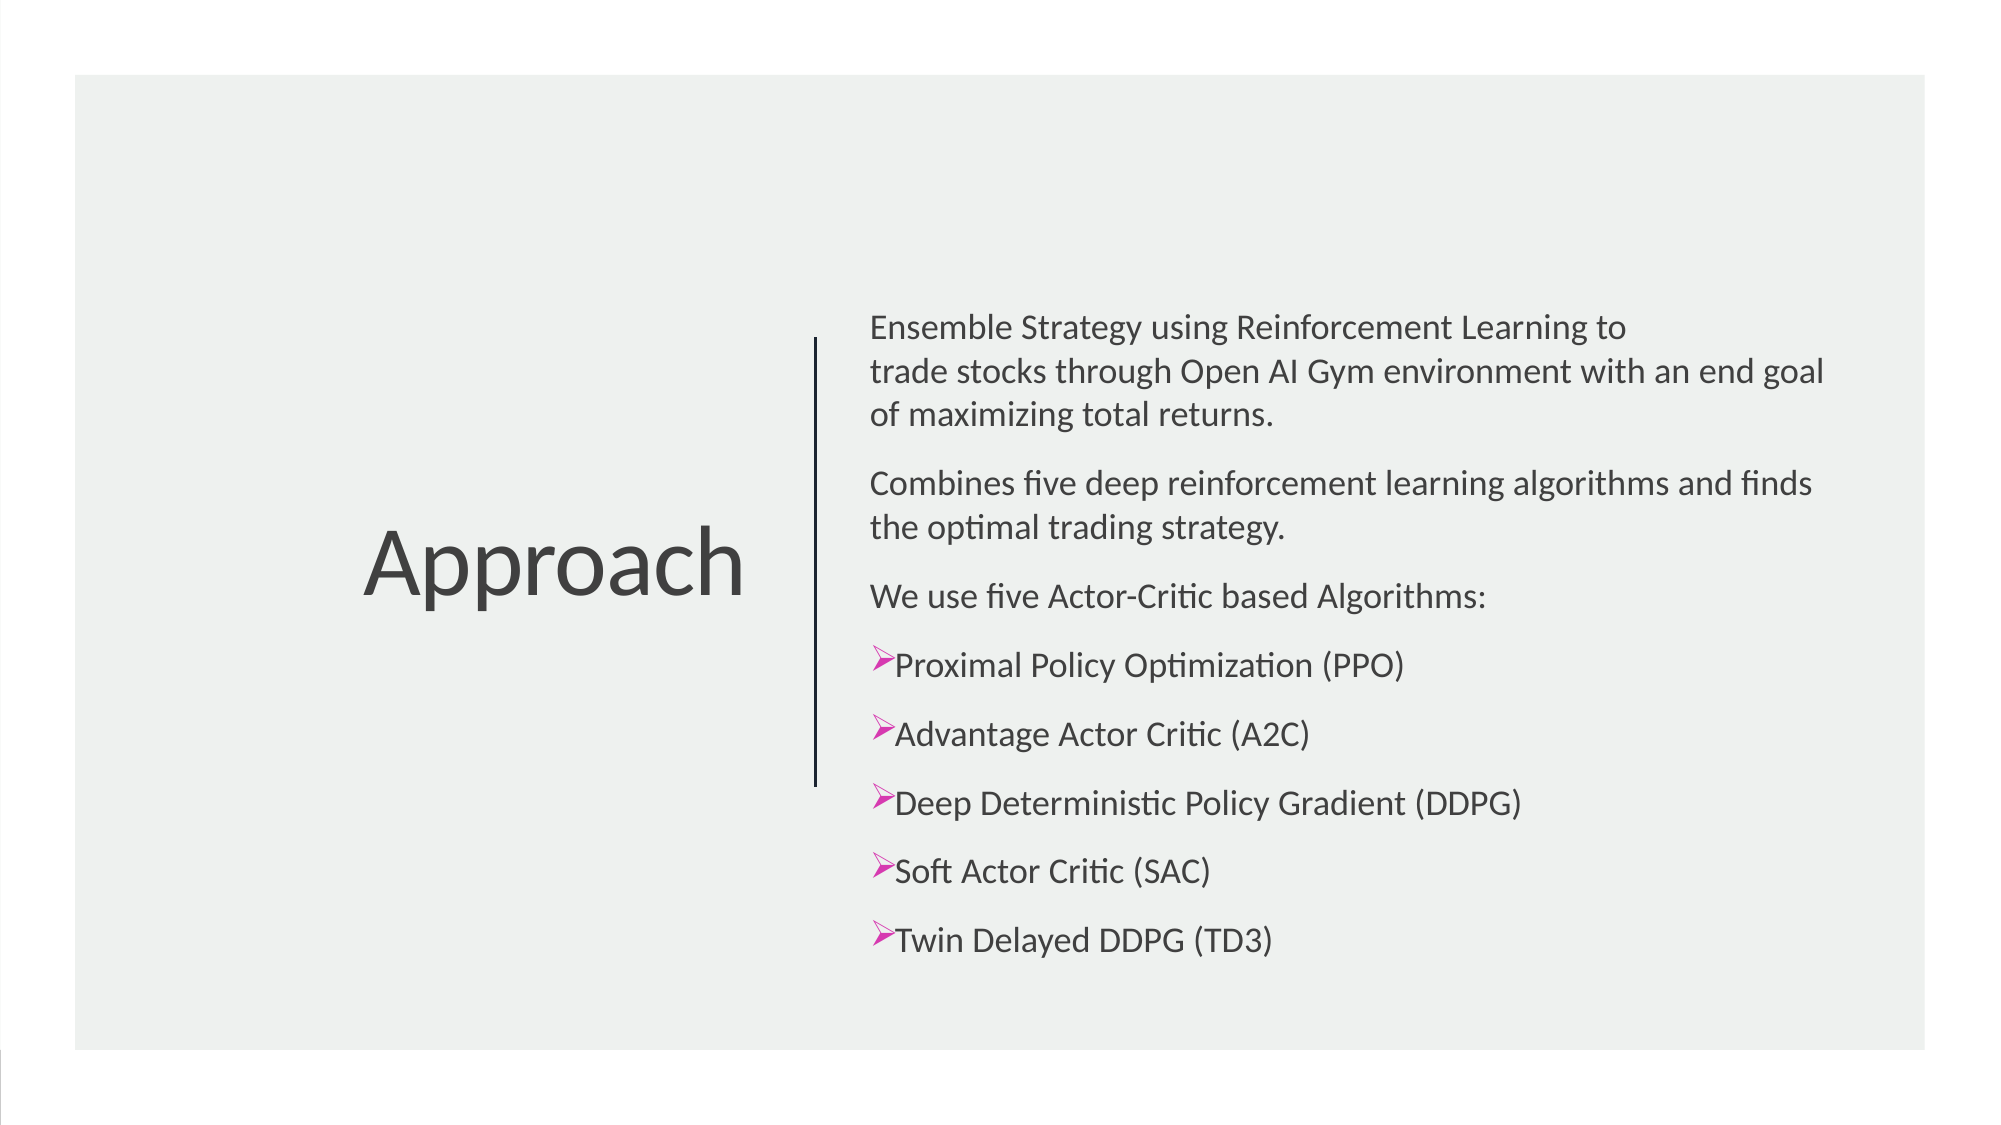

Ensemble Strategy using Reinforcement Learning to trade stocks through Open AI Gym environment with an end goal of maximizing total returns.
Combines five deep reinforcement learning algorithms and finds the optimal trading strategy.
We use five Actor-Critic based Algorithms:
Proximal Policy Optimization (PPO)
Advantage Actor Critic (A2C)
Deep Deterministic Policy Gradient (DDPG)
Soft Actor Critic (SAC)
Twin Delayed DDPG (TD3)

# Approach